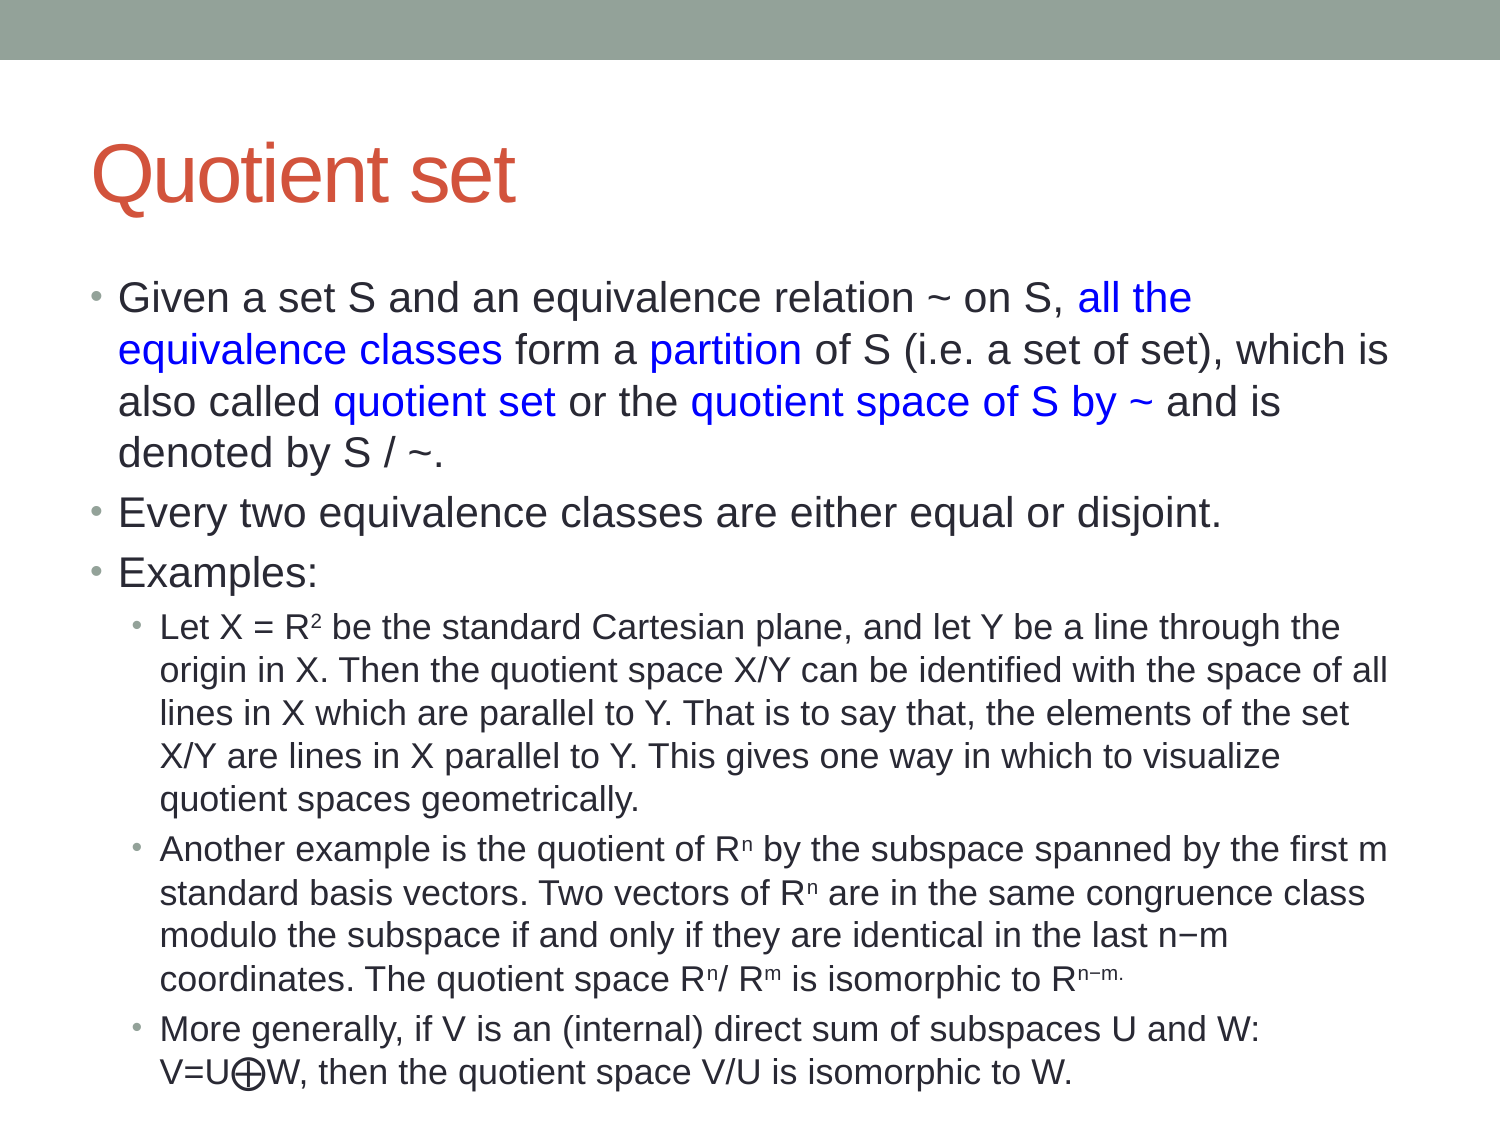

# Quotient set
Given a set S and an equivalence relation ~ on S, all the equivalence classes form a partition of S (i.e. a set of set), which is also called quotient set or the quotient space of S by ~ and is denoted by S / ~.
Every two equivalence classes are either equal or disjoint.
Examples:
Let X = R2 be the standard Cartesian plane, and let Y be a line through the origin in X. Then the quotient space X/Y can be identified with the space of all lines in X which are parallel to Y. That is to say that, the elements of the set X/Y are lines in X parallel to Y. This gives one way in which to visualize quotient spaces geometrically.
Another example is the quotient of Rn by the subspace spanned by the first m standard basis vectors. Two vectors of Rn are in the same congruence class modulo the subspace if and only if they are identical in the last n−m coordinates. The quotient space Rn/ Rm is isomorphic to Rn−m.
More generally, if V is an (internal) direct sum of subspaces U and W: V=U⨁W, then the quotient space V/U is isomorphic to W.